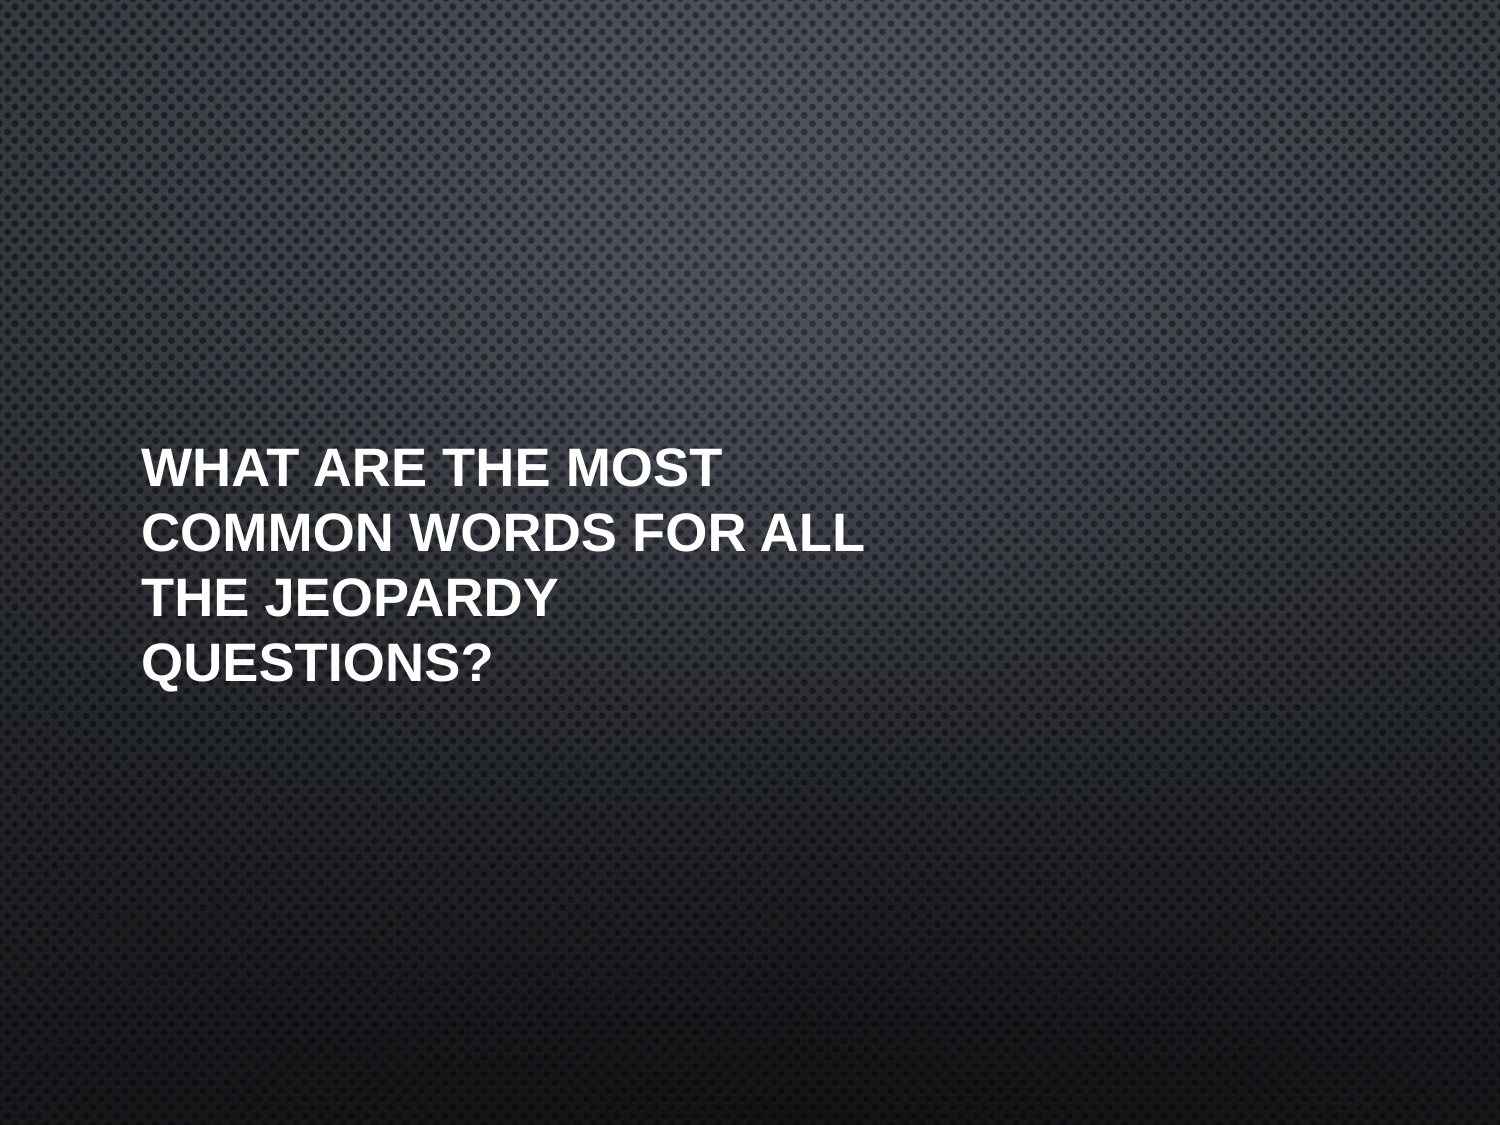

# What are the most common words for all the jeopardy Questions?